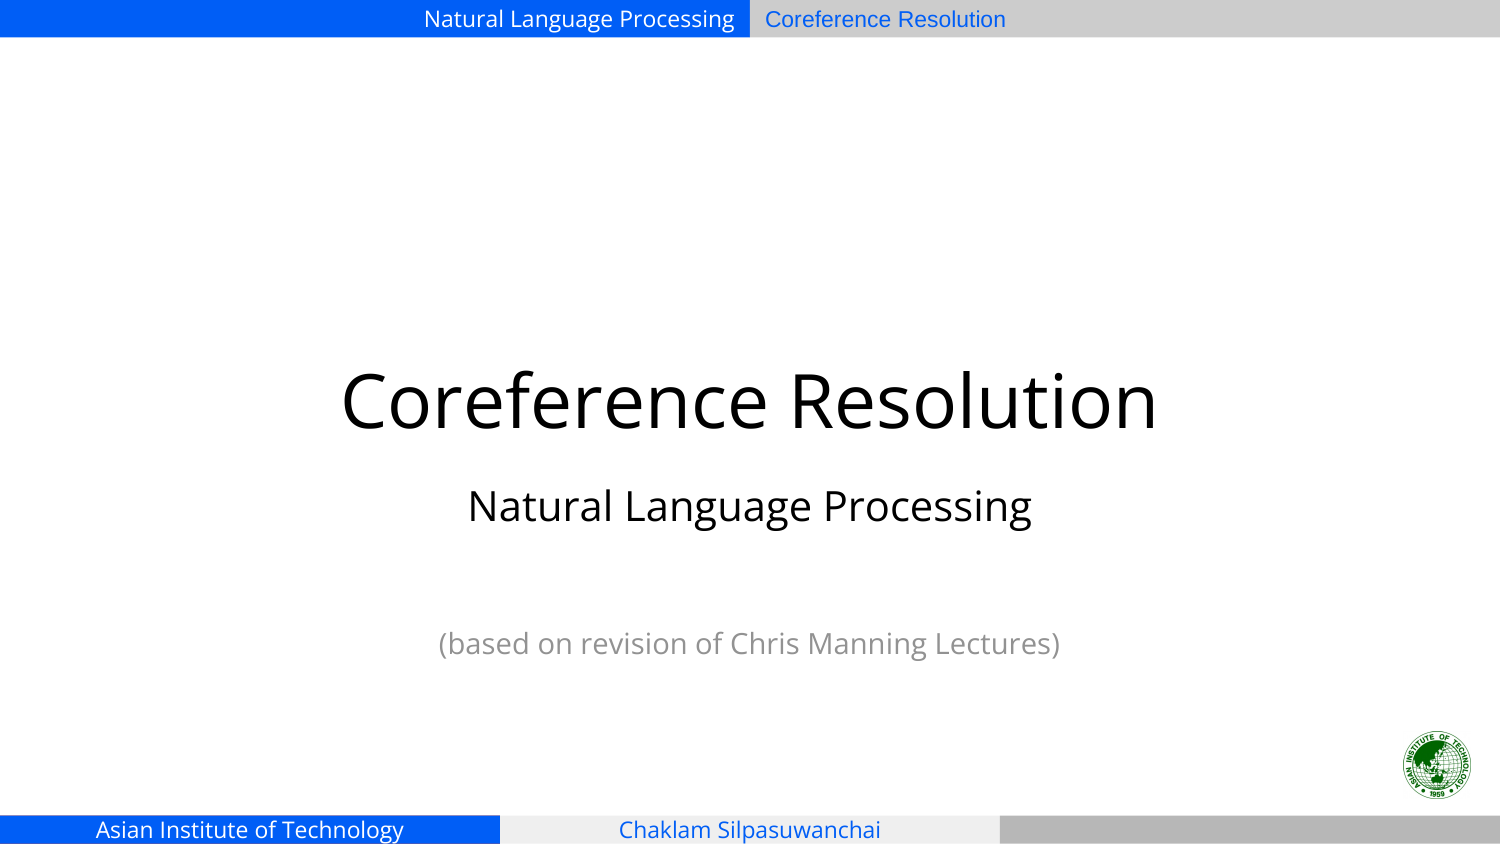

# Coreference Resolution
Natural Language Processing

(based on revision of Chris Manning Lectures)